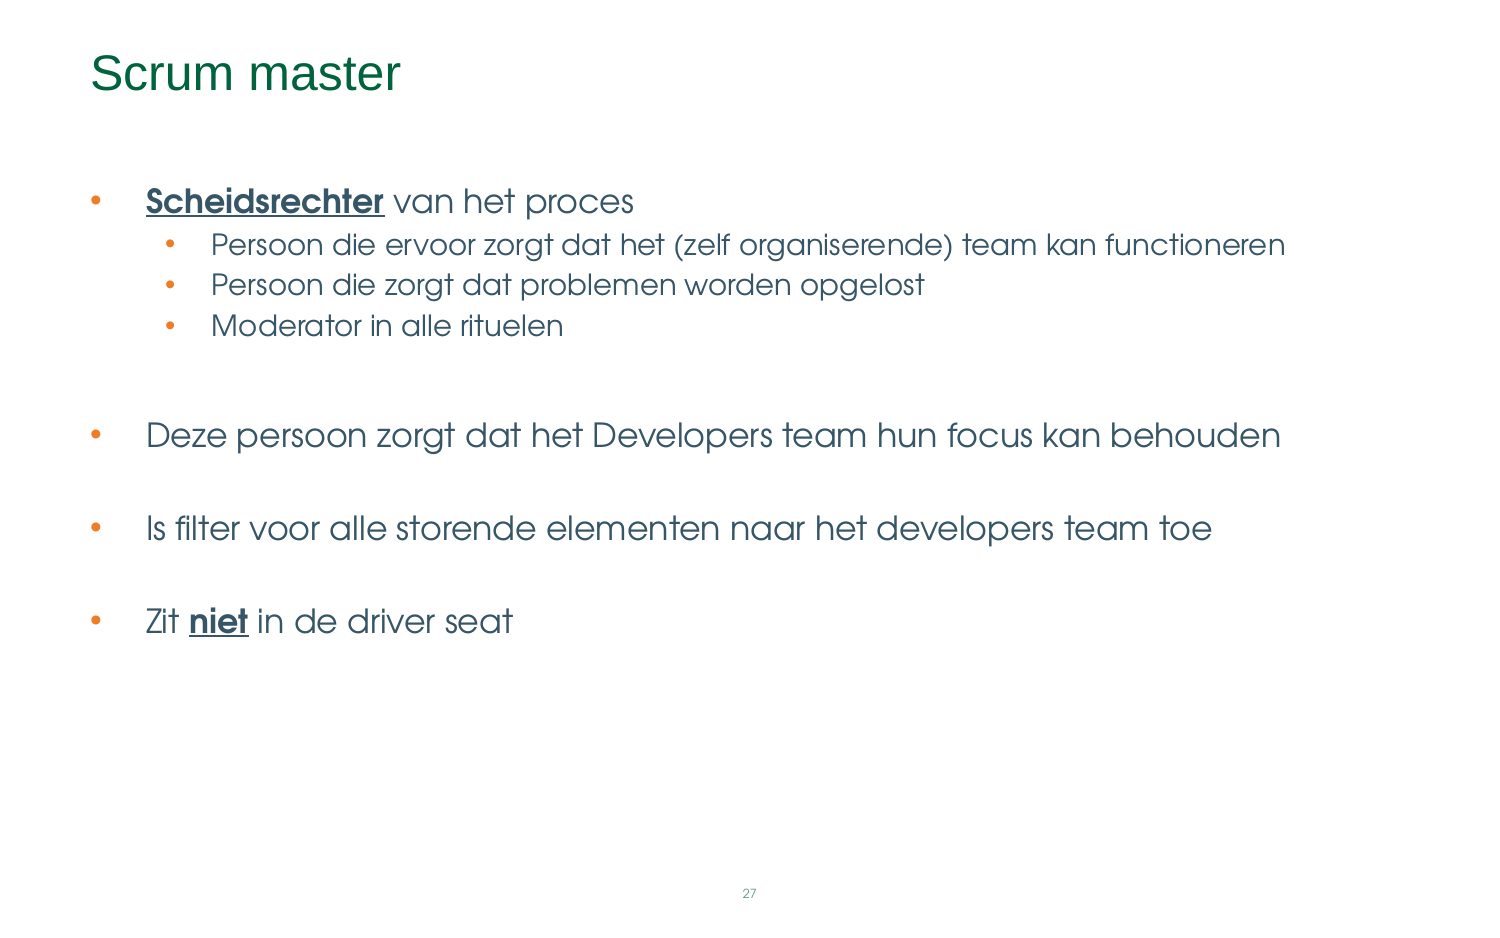

# Scrum master
Scheidsrechter van het proces
Persoon die ervoor zorgt dat het (zelf organiserende) team kan functioneren
Persoon die zorgt dat problemen worden opgelost
Moderator in alle rituelen

Deze persoon zorgt dat het Developers team hun focus kan behouden

Is filter voor alle storende elementen naar het developers team toe

Zit niet in de driver seat
27